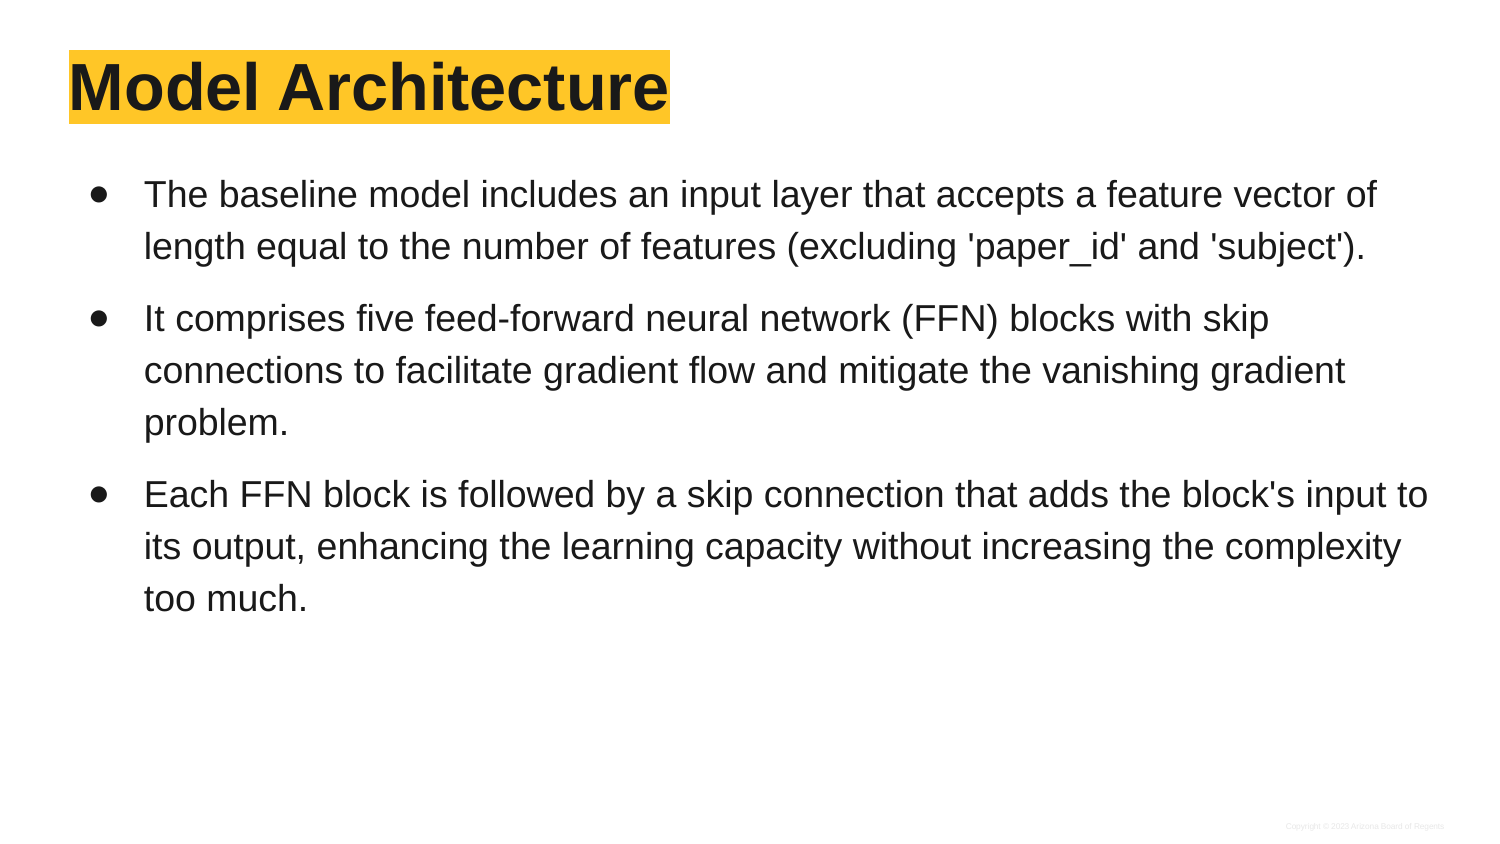

# Model Architecture
The baseline model includes an input layer that accepts a feature vector of length equal to the number of features (excluding 'paper_id' and 'subject').
It comprises five feed-forward neural network (FFN) blocks with skip connections to facilitate gradient flow and mitigate the vanishing gradient problem.
Each FFN block is followed by a skip connection that adds the block's input to its output, enhancing the learning capacity without increasing the complexity too much.